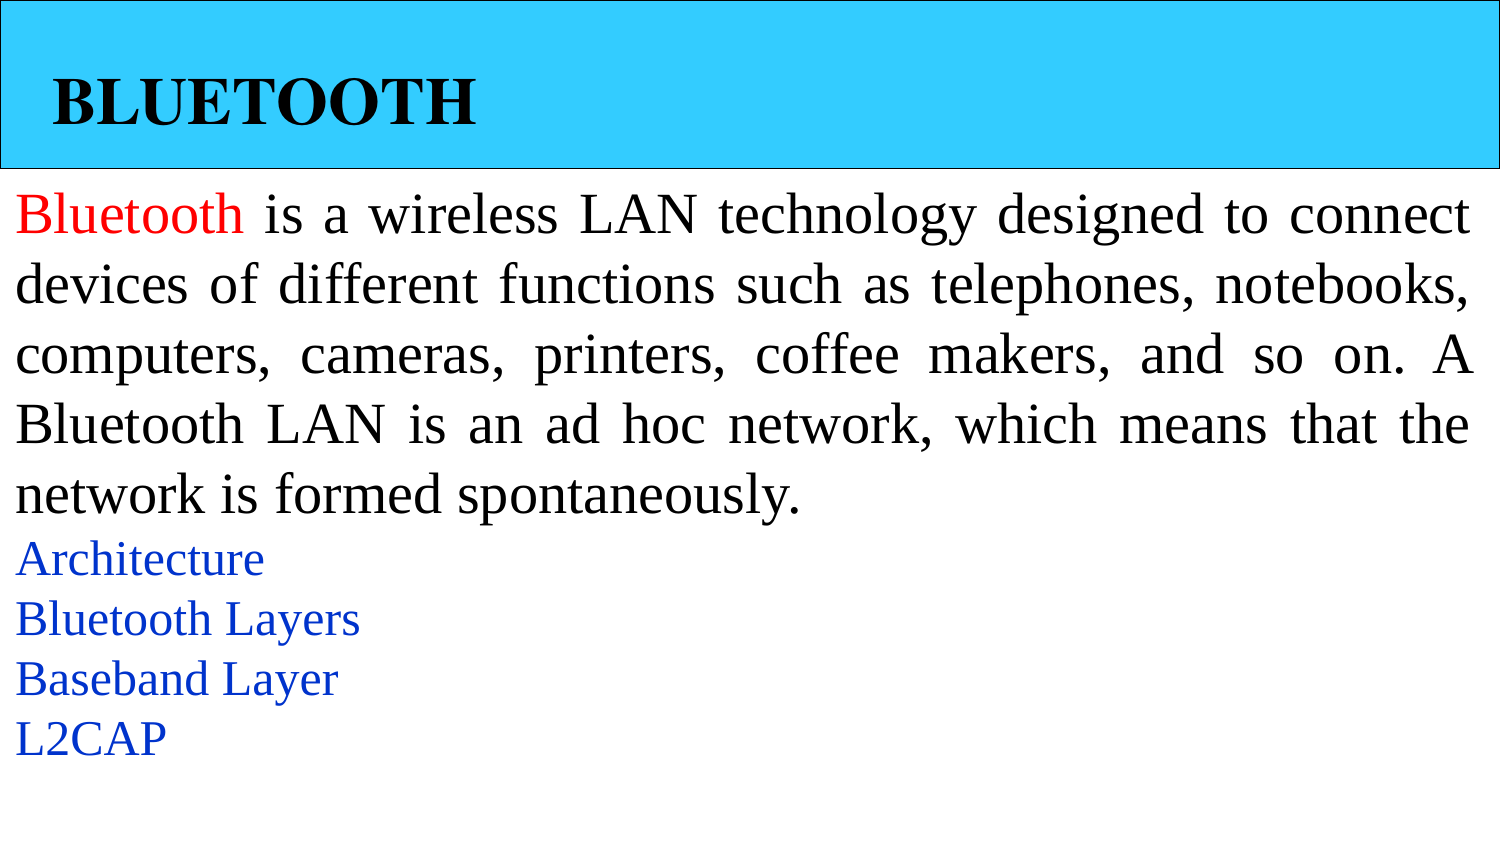

BLUETOOTH
Bluetooth is a wireless LAN technology designed to connect devices of different functions such as telephones, notebooks, computers, cameras, printers, coffee makers, and so on. A Bluetooth LAN is an ad hoc network, which means that the network is formed spontaneously.
Architecture
Bluetooth Layers
Baseband Layer
L2CAP